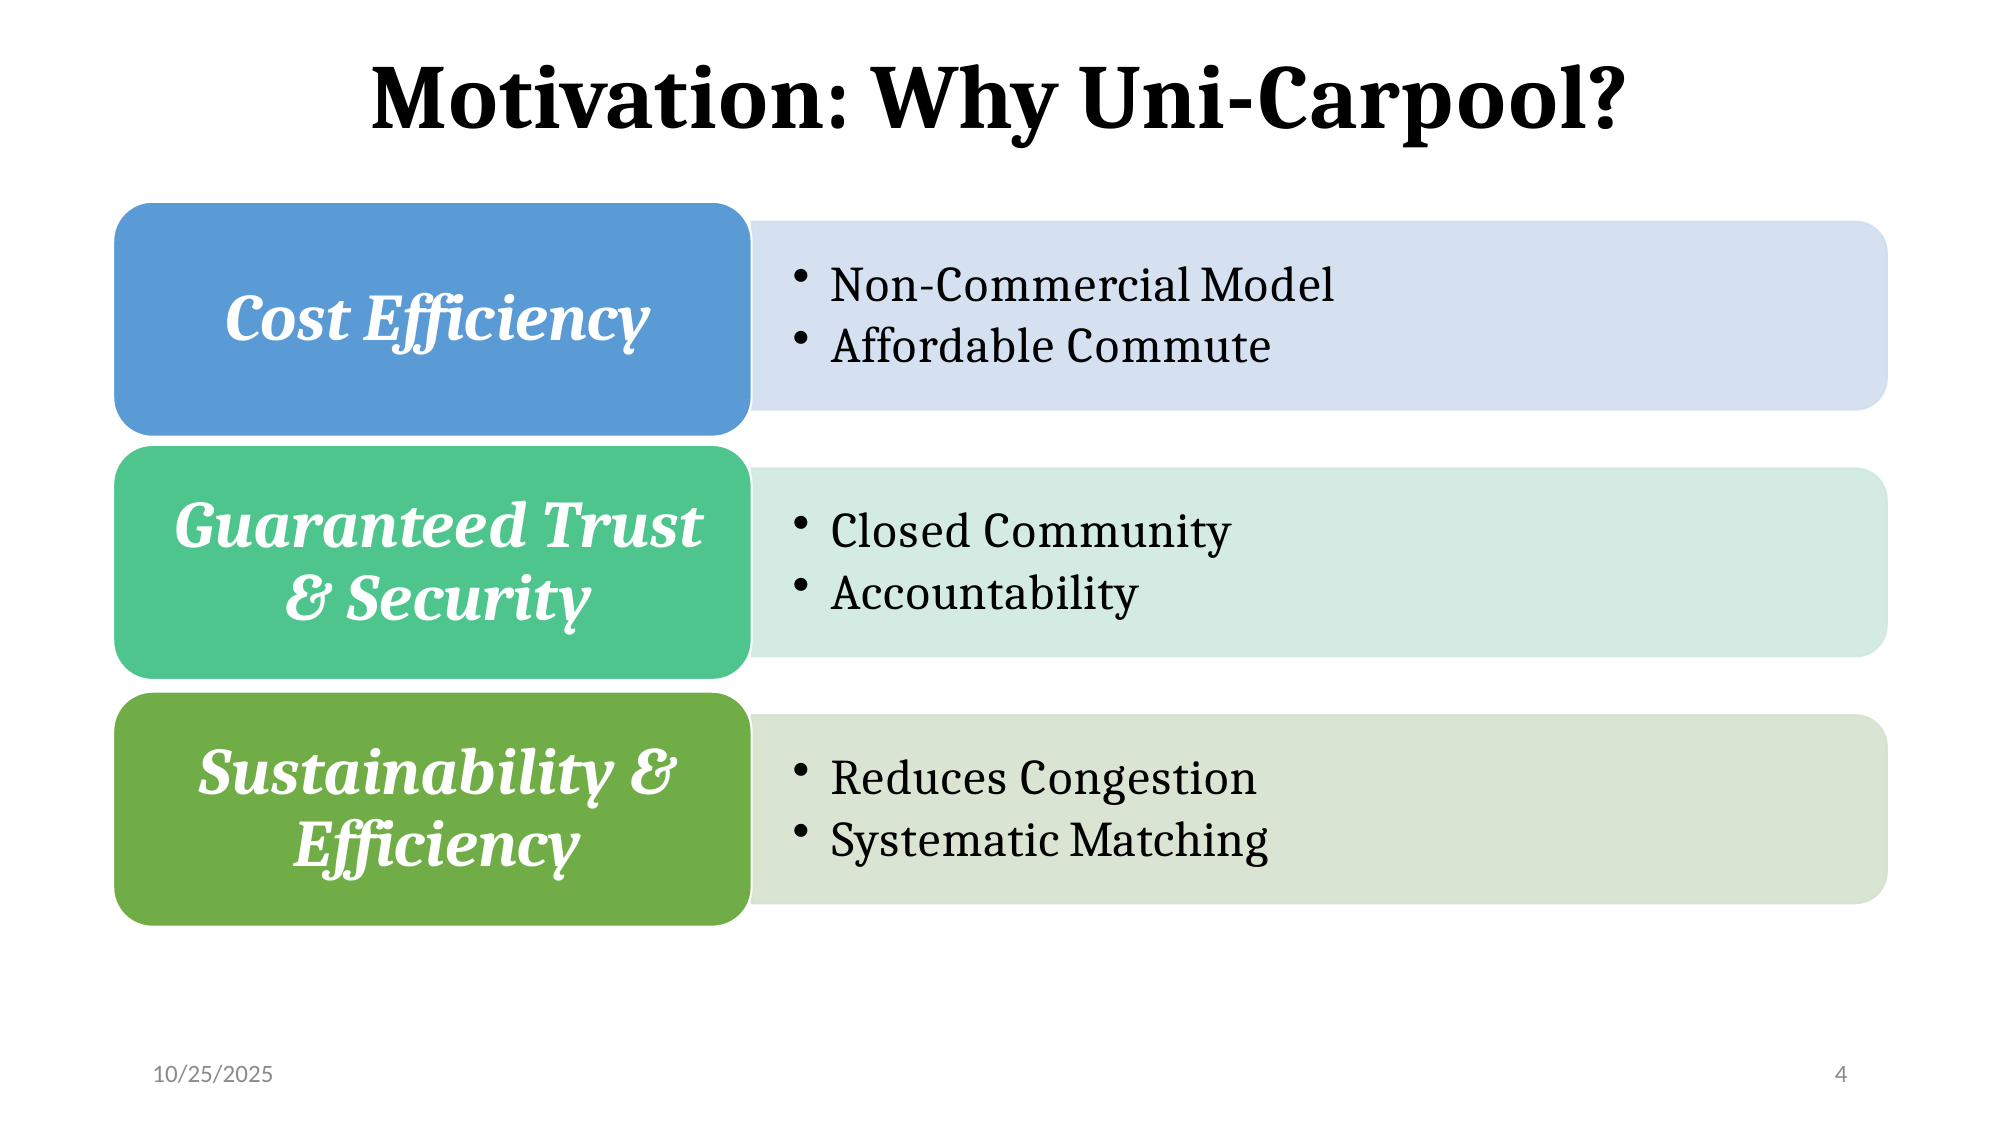

# Motivation: Why Uni-Carpool?

Non-Commercial Model
Affordable Commute
Cost Efficiency
Closed Community
Accountability
Guaranteed Trust & Security
Reduces Congestion
Systematic Matching
Sustainability & Efficiency
10/25/2025
4